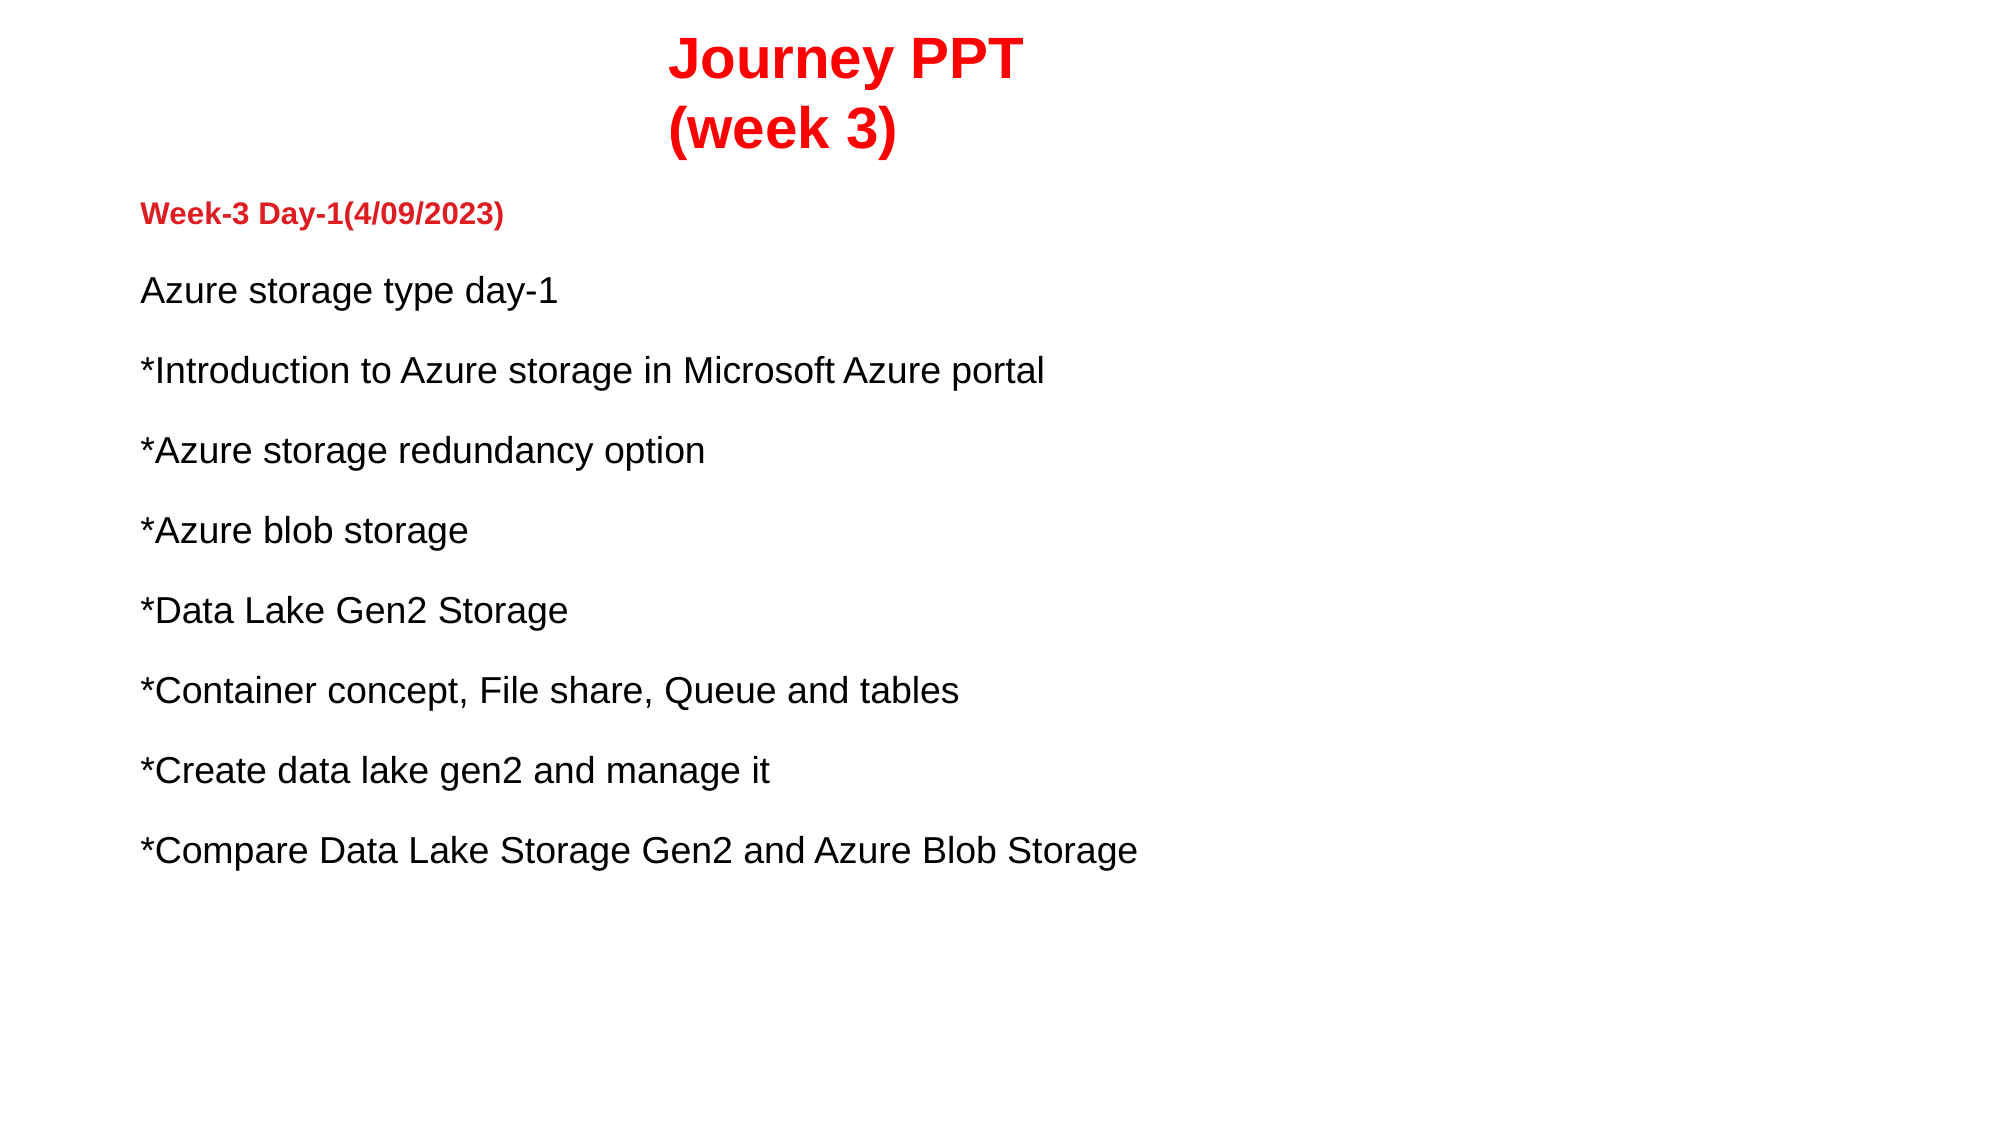

Journey PPT
(week 3)
Week-3 Day-1(4/09/2023)
Azure storage type day-1
*Introduction to Azure storage in Microsoft Azure portal
*Azure storage redundancy option
*Azure blob storage
*Data Lake Gen2 Storage
*Container concept, File share, Queue and tables
*Create data lake gen2 and manage it
*Compare Data Lake Storage Gen2 and Azure Blob Storage